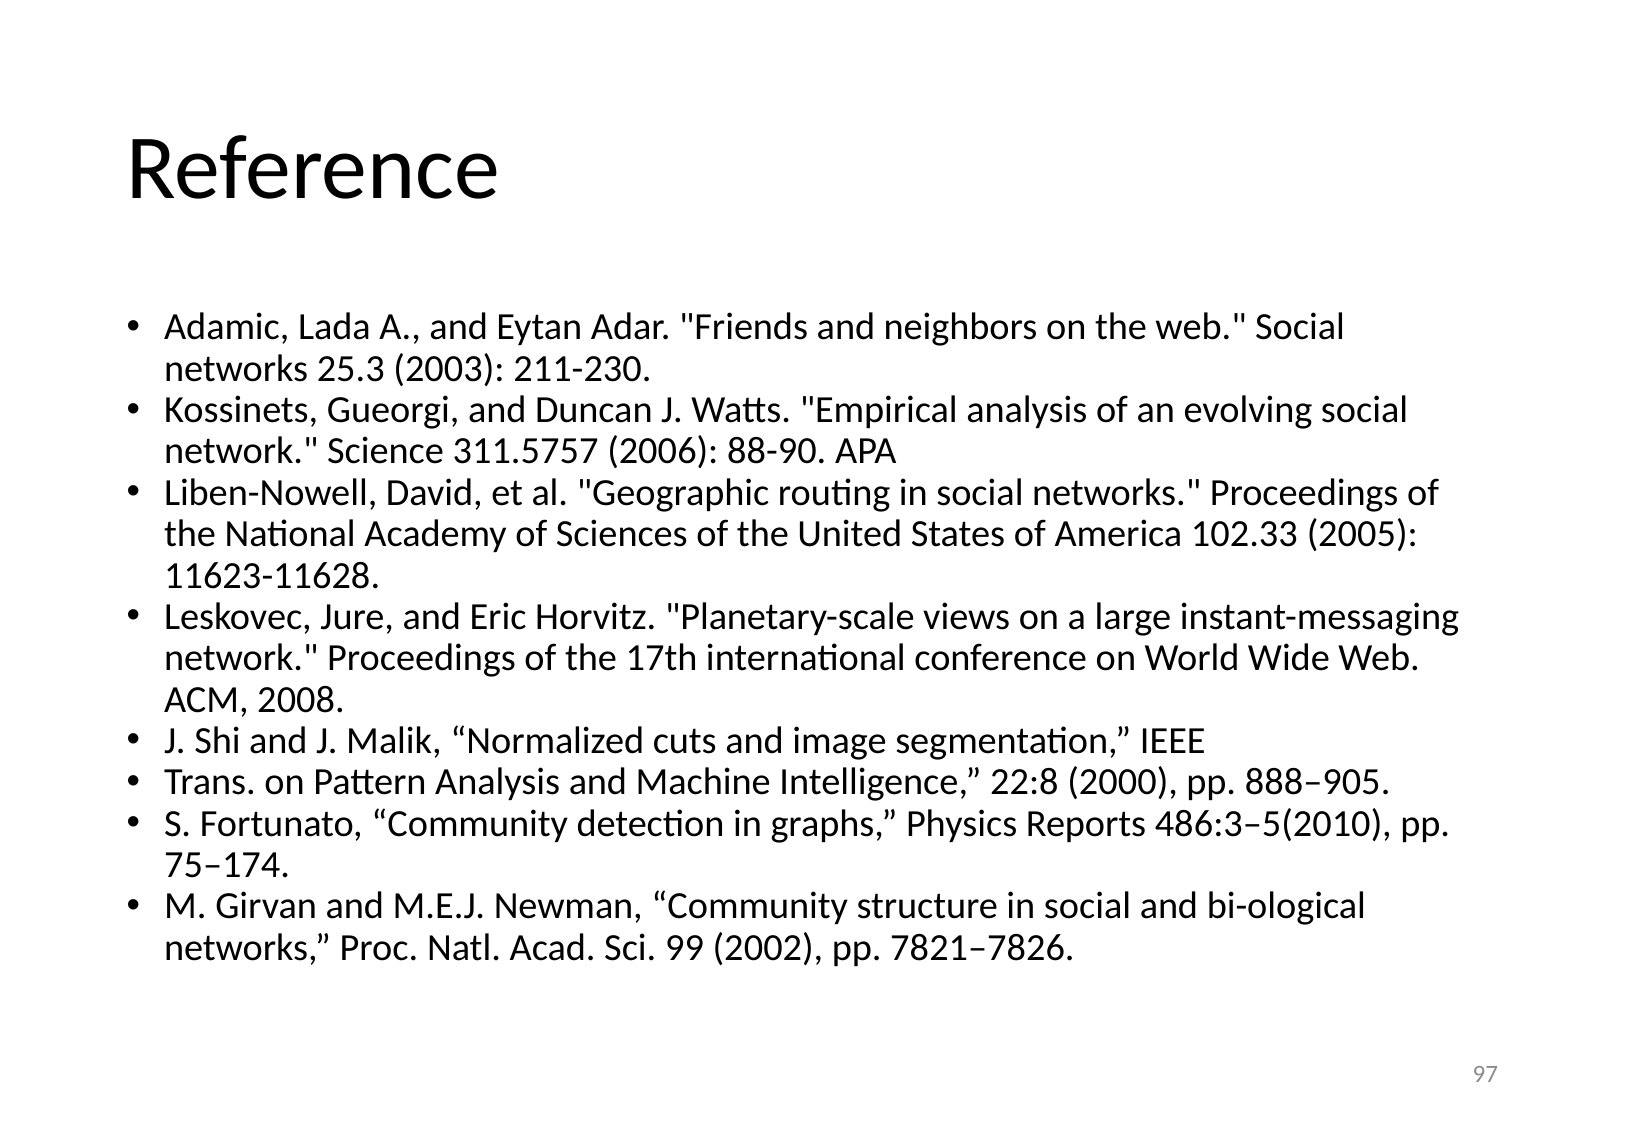

# Reference
Adamic, Lada A., and Eytan Adar. "Friends and neighbors on the web." Social networks 25.3 (2003): 211-230.
Kossinets, Gueorgi, and Duncan J. Watts. "Empirical analysis of an evolving social network." Science 311.5757 (2006): 88-90. APA
Liben-Nowell, David, et al. "Geographic routing in social networks." Proceedings of the National Academy of Sciences of the United States of America 102.33 (2005): 11623-11628.
Leskovec, Jure, and Eric Horvitz. "Planetary-scale views on a large instant-messaging network." Proceedings of the 17th international conference on World Wide Web. ACM, 2008.
J. Shi and J. Malik, “Normalized cuts and image segmentation,” IEEE
Trans. on Pattern Analysis and Machine Intelligence,” 22:8 (2000), pp. 888–905.
S. Fortunato, “Community detection in graphs,” Physics Reports 486:3–5(2010), pp. 75–174.
M. Girvan and M.E.J. Newman, “Community structure in social and bi-ological networks,” Proc. Natl. Acad. Sci. 99 (2002), pp. 7821–7826.
97